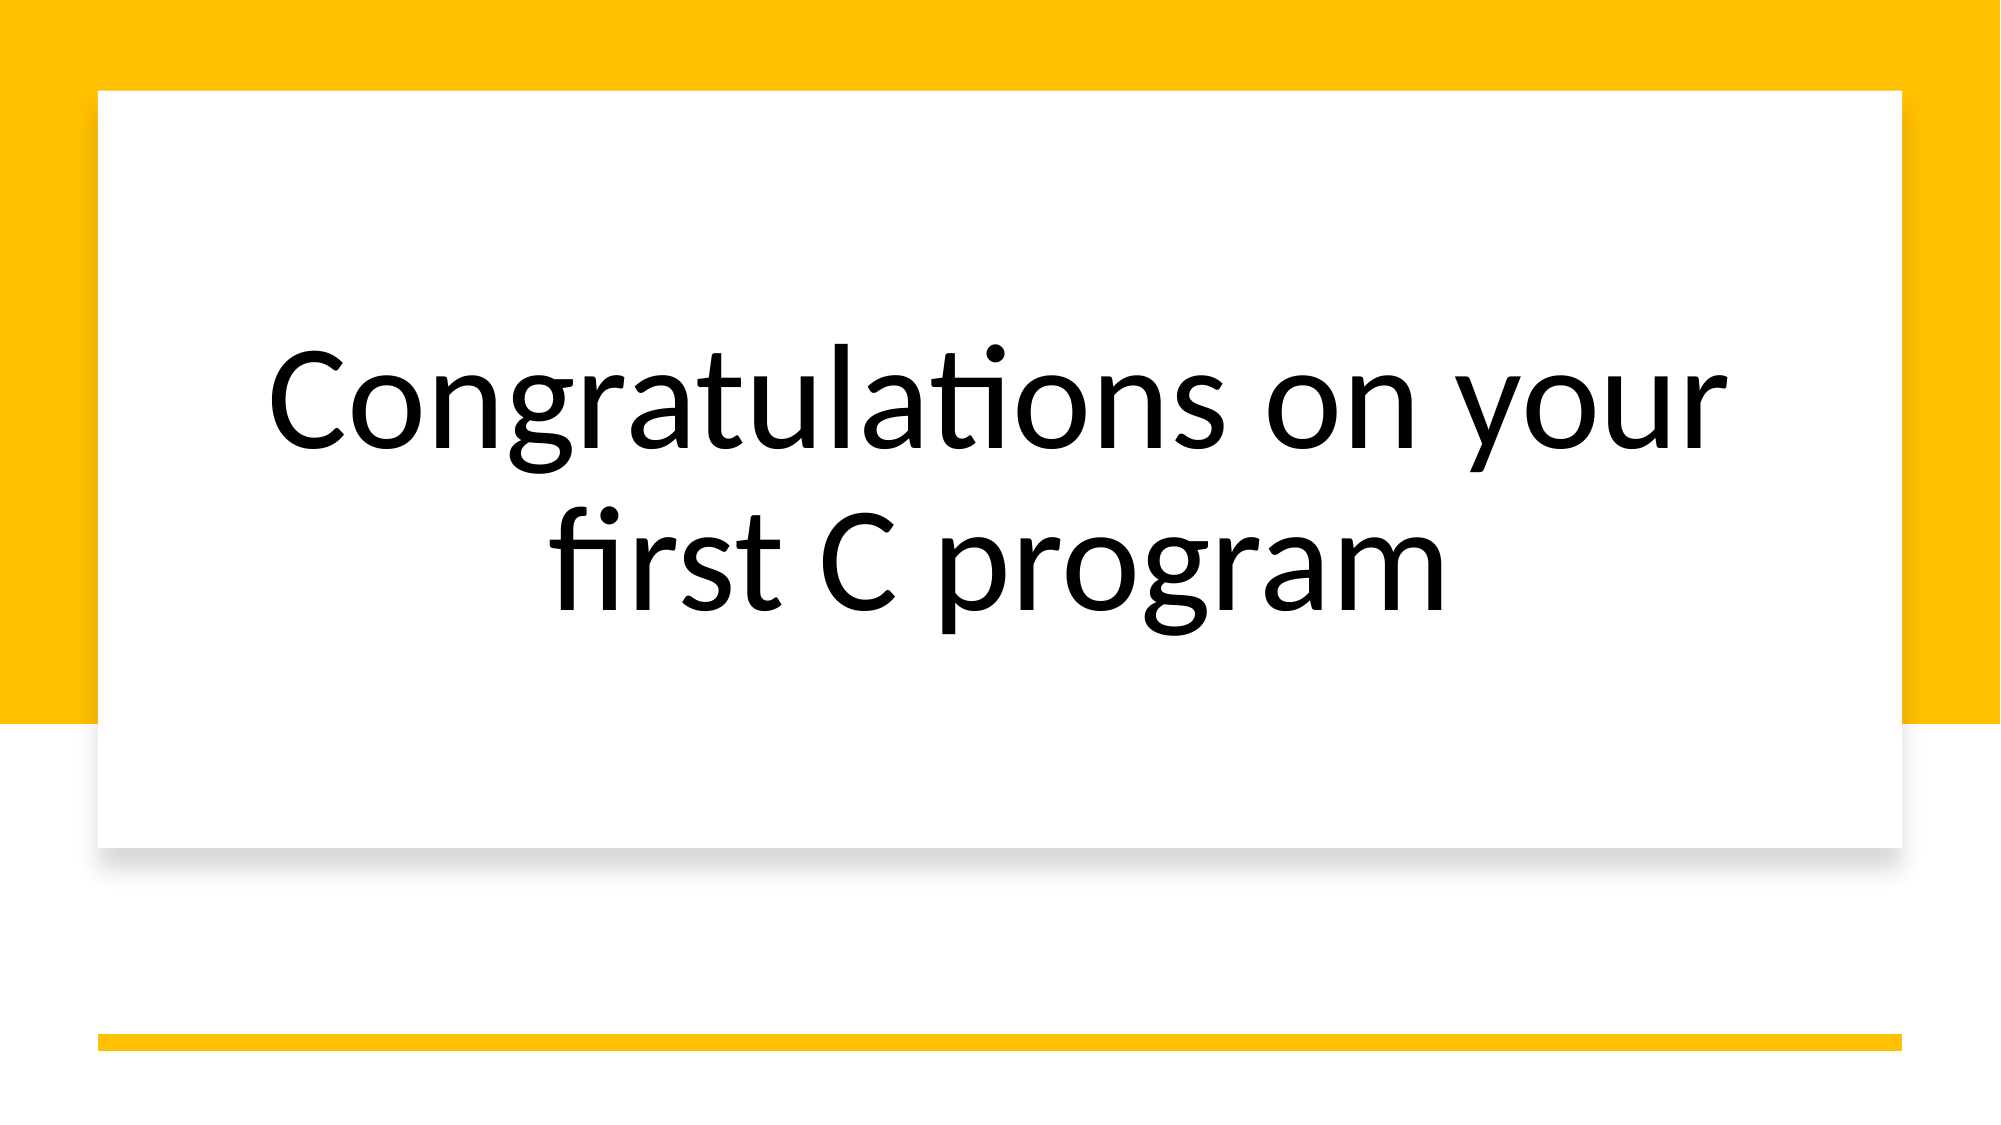

# Congratulations on your first C program